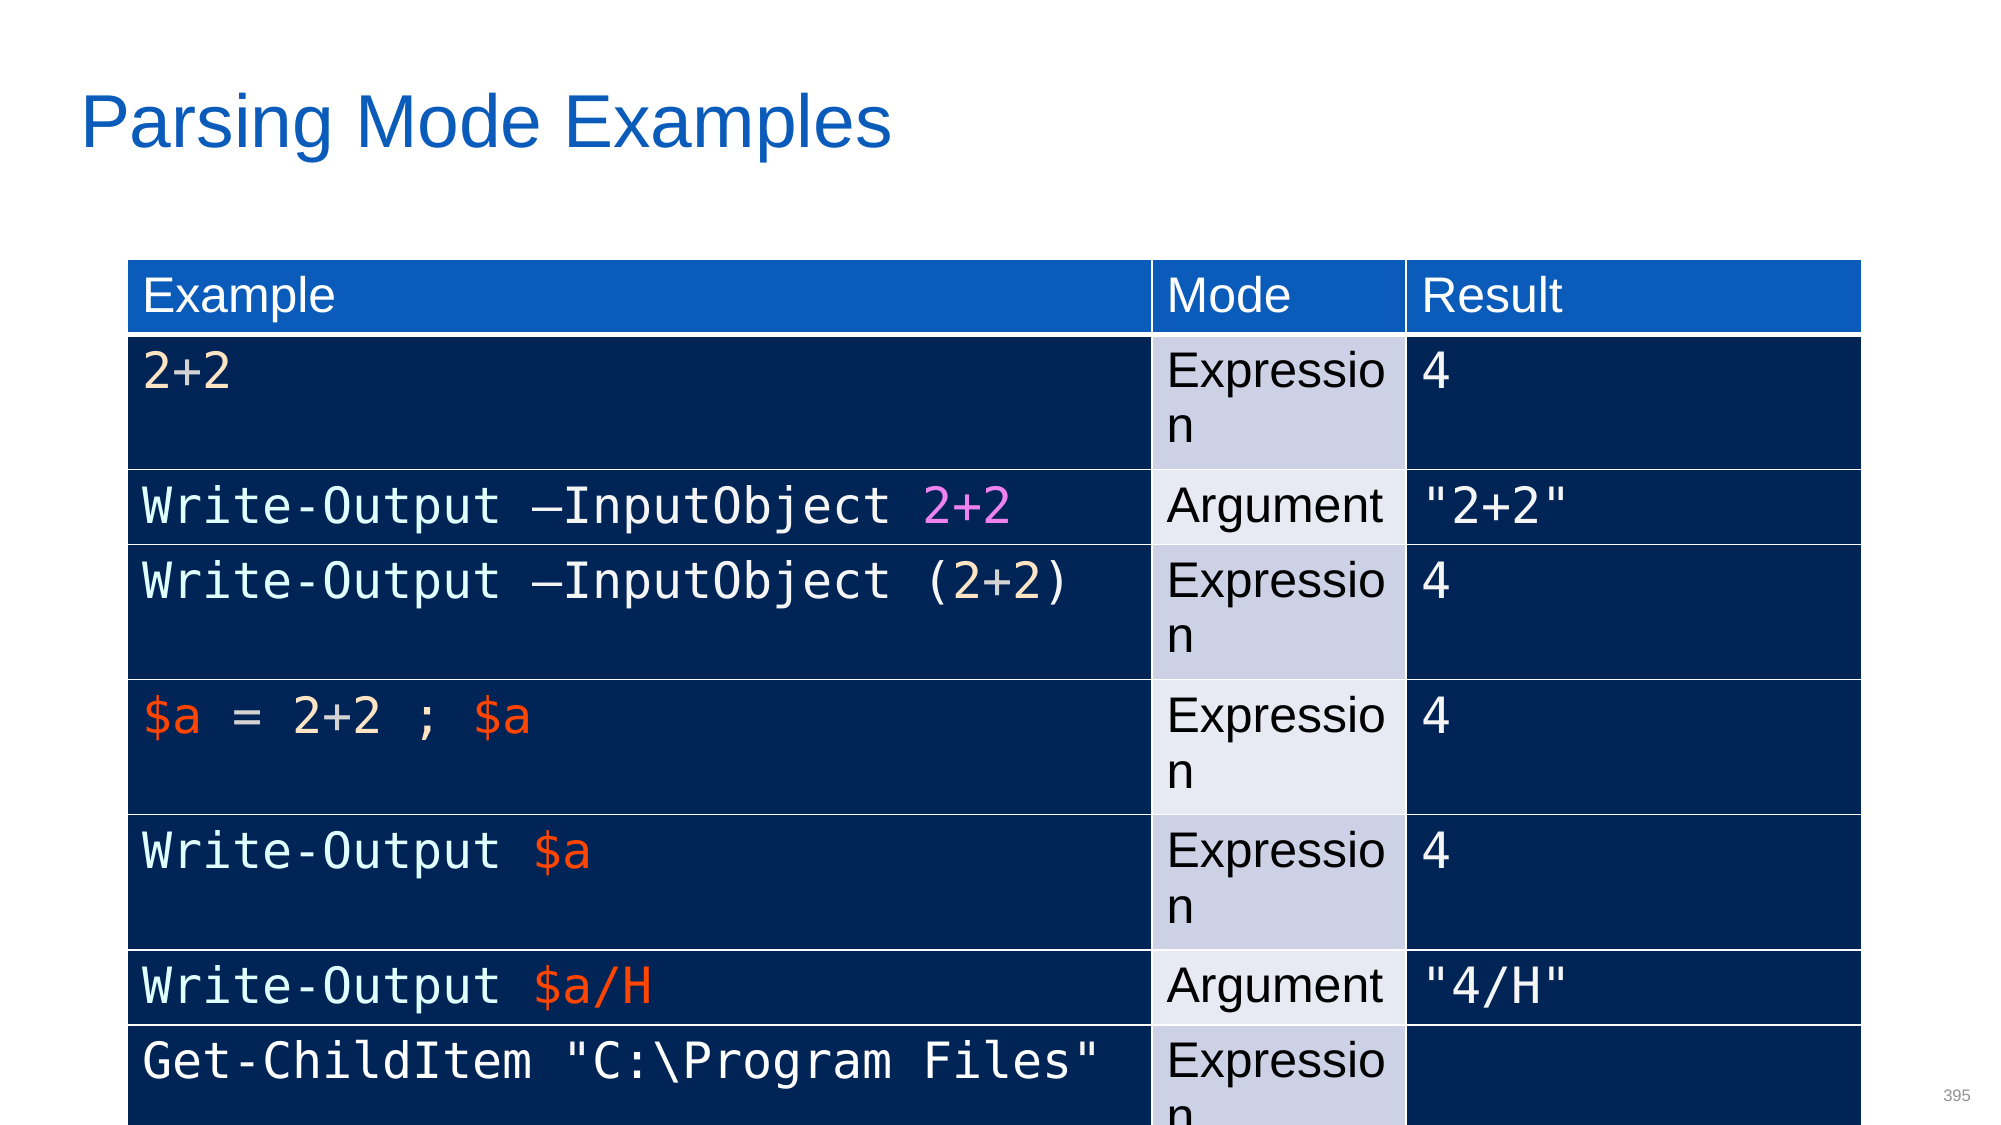

# Parsing Mode Examples
User Defines
| Example | Mode | Result |
| --- | --- | --- |
| 2+2 | Expression | 4 |
| Write-Output –InputObject 2+2 | Argument | "2+2" |
| Write-Output –InputObject (2+2) | Expression | 4 |
| $a = 2+2 ; $a | Expression | 4 |
| Write-Output $a | Expression | 4 |
| Write-Output $a/H | Argument | "4/H" |
| Get-ChildItem "C:\Program Files" | Expression |  |
395